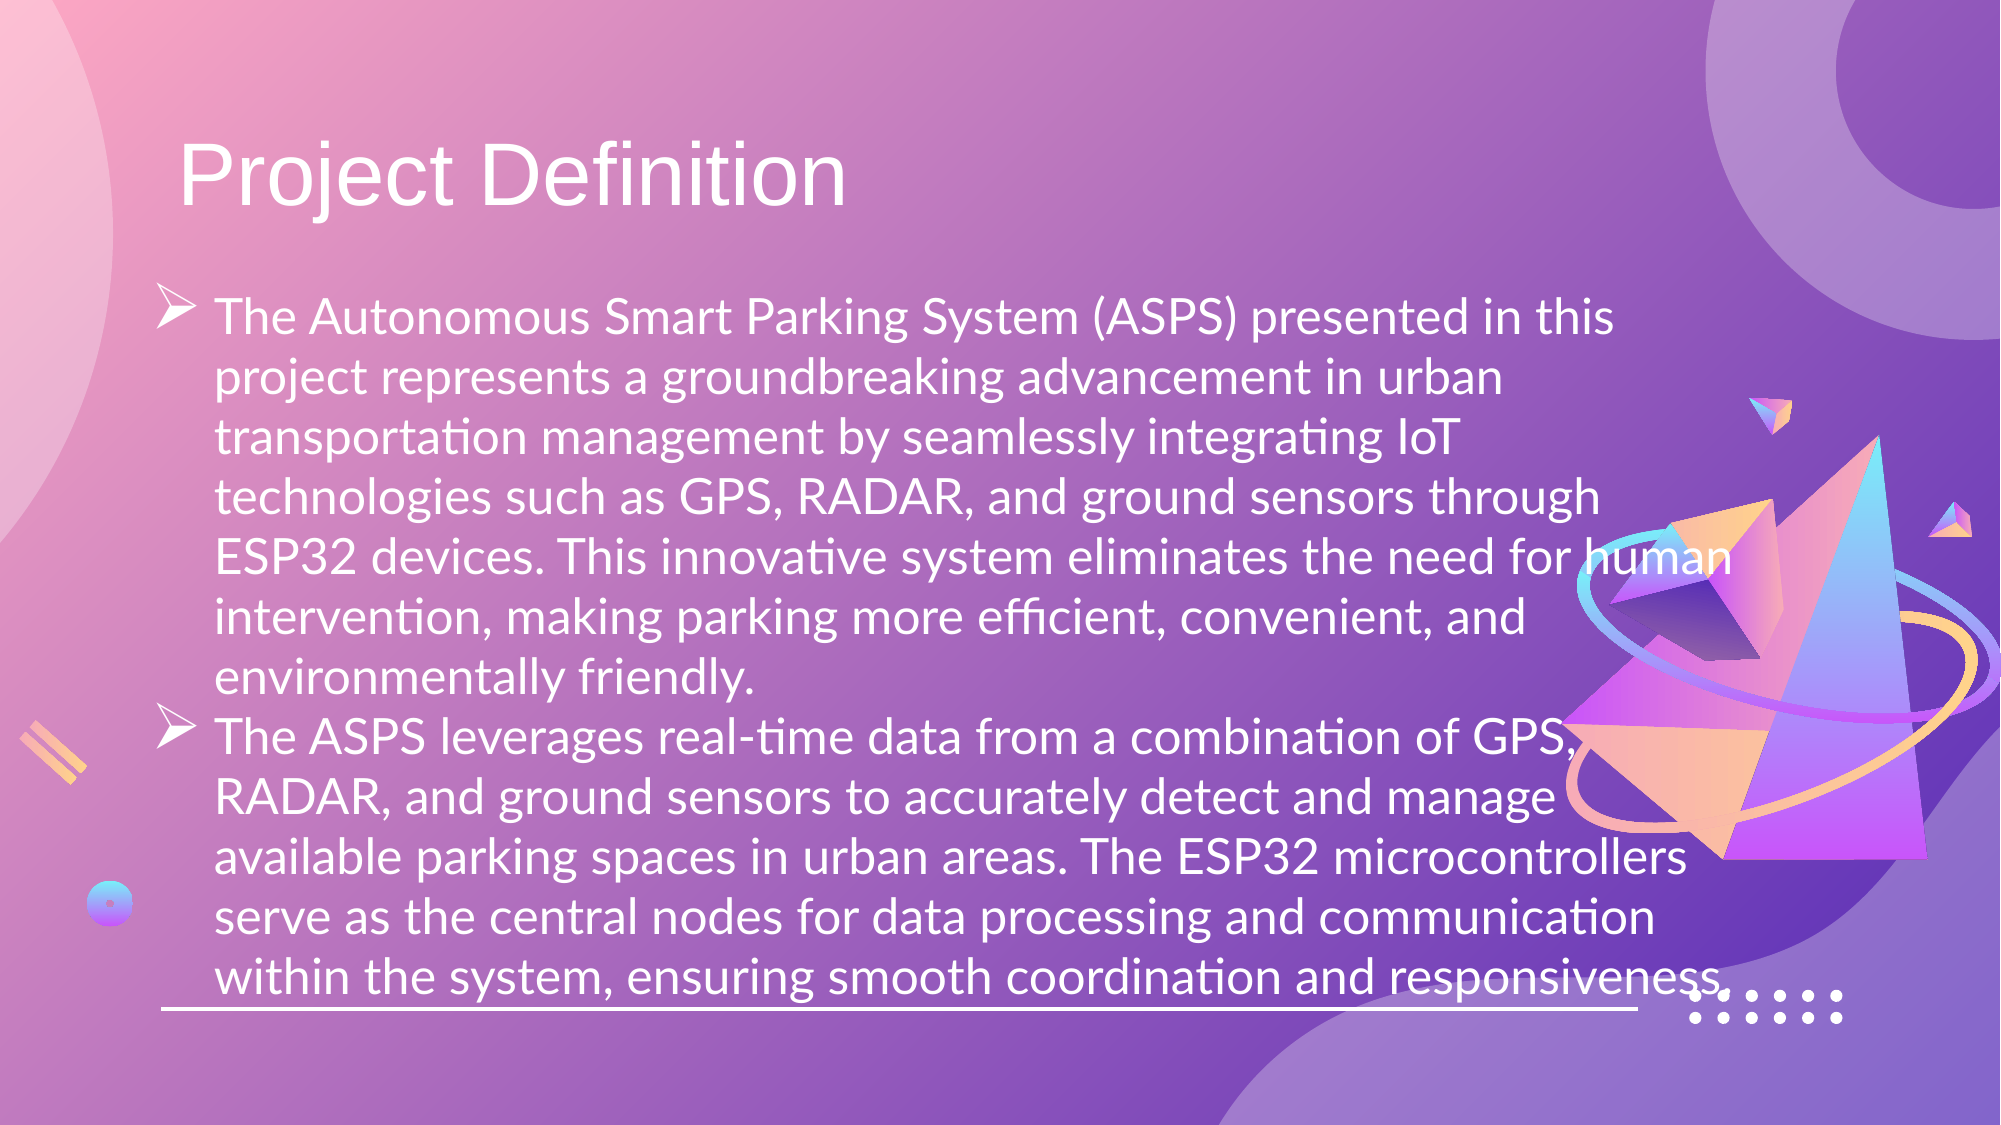

# Project Definition
The Autonomous Smart Parking System (ASPS) presented in this project represents a groundbreaking advancement in urban transportation management by seamlessly integrating IoT technologies such as GPS, RADAR, and ground sensors through ESP32 devices. This innovative system eliminates the need for human intervention, making parking more efficient, convenient, and environmentally friendly.
The ASPS leverages real-time data from a combination of GPS, RADAR, and ground sensors to accurately detect and manage available parking spaces in urban areas. The ESP32 microcontrollers serve as the central nodes for data processing and communication within the system, ensuring smooth coordination and responsiveness.